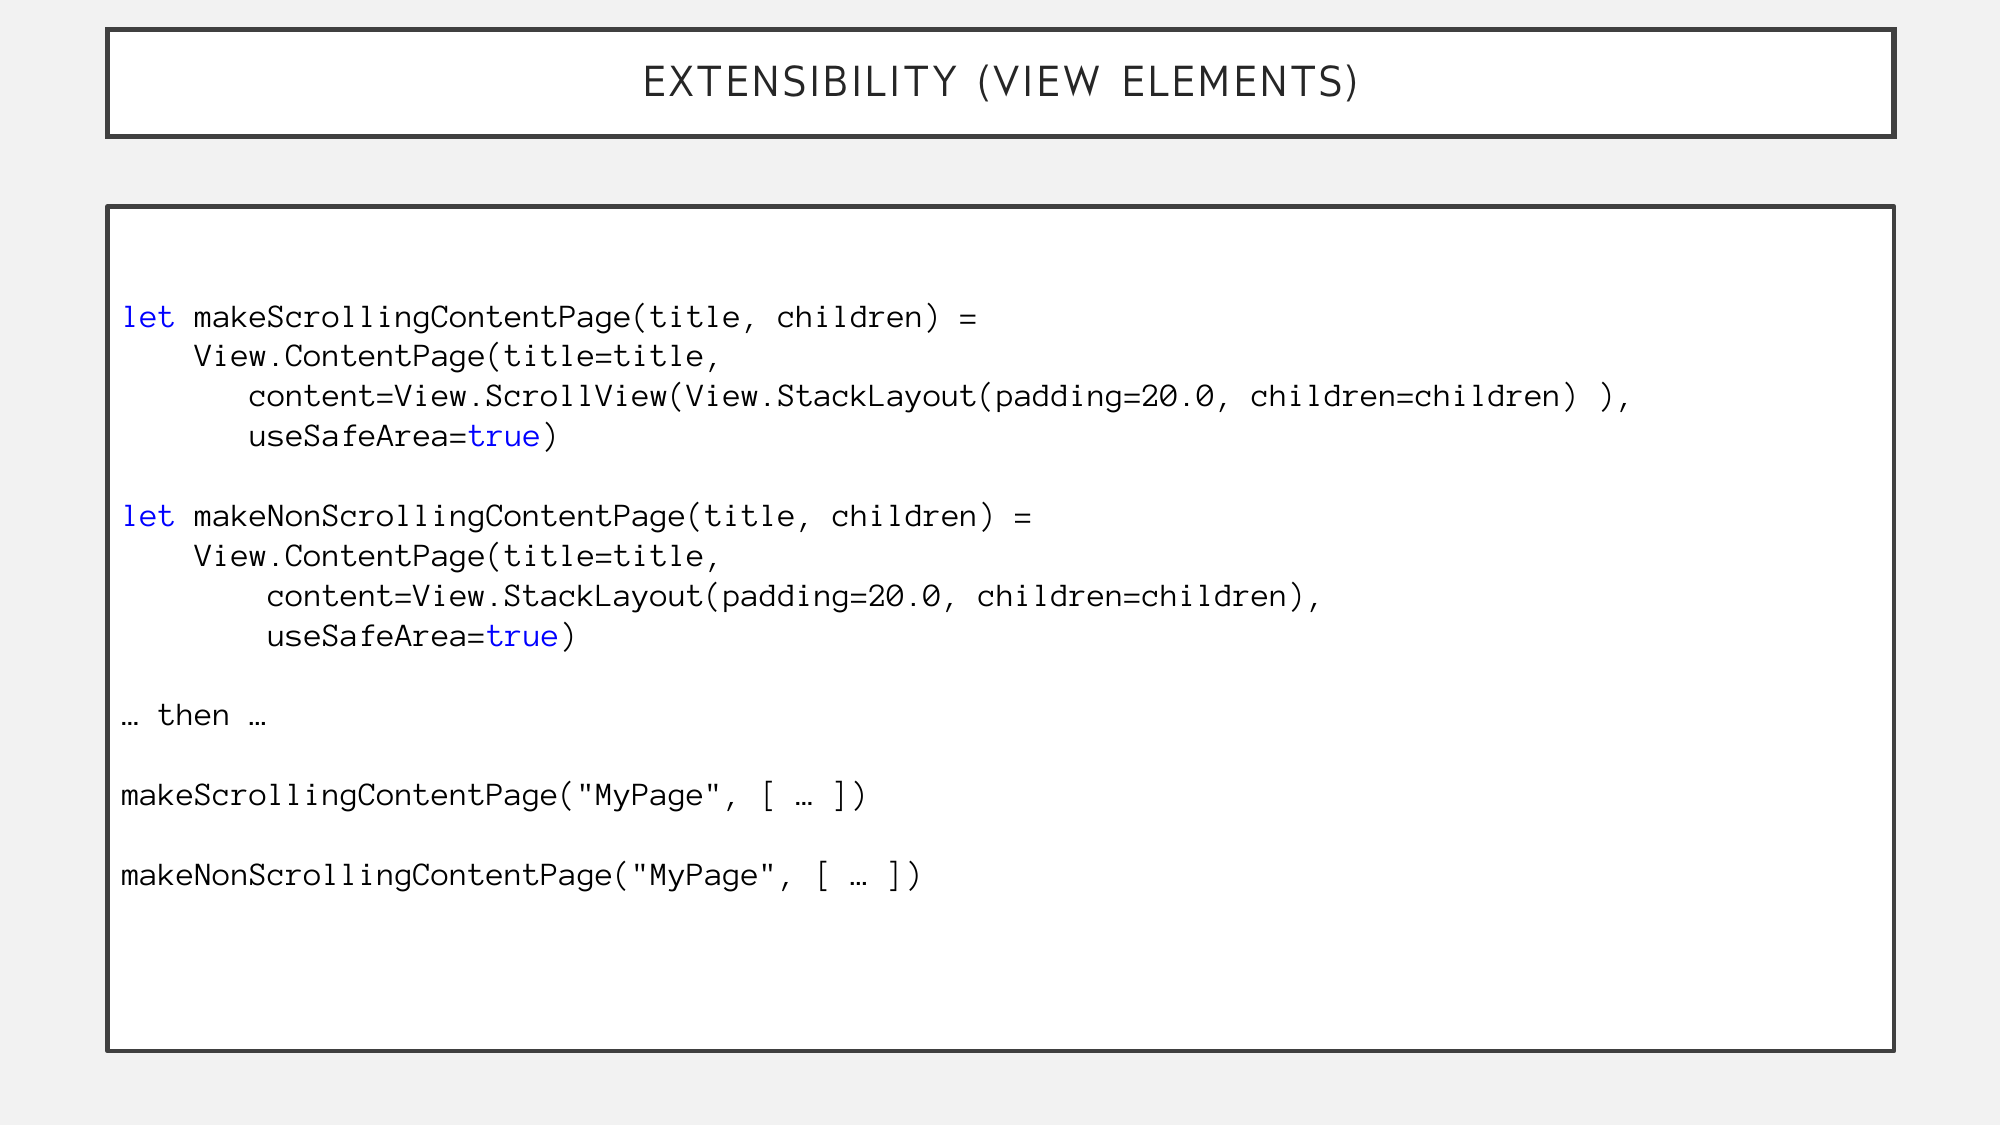

# Extensibility (VIEW ELEMENTS)

let makeScrollingContentPage(title, children) =
    View.ContentPage(title=title,
       content=View.ScrollView(View.StackLayout(padding=20.0, children=children) ),
       useSafeArea=true)

let makeNonScrollingContentPage(title, children) =
    View.ContentPage(title=title,
        content=View.StackLayout(padding=20.0, children=children),
        useSafeArea=true)

… then …

makeScrollingContentPage("MyPage", [ … ])

makeNonScrollingContentPage("MyPage", [ … ])